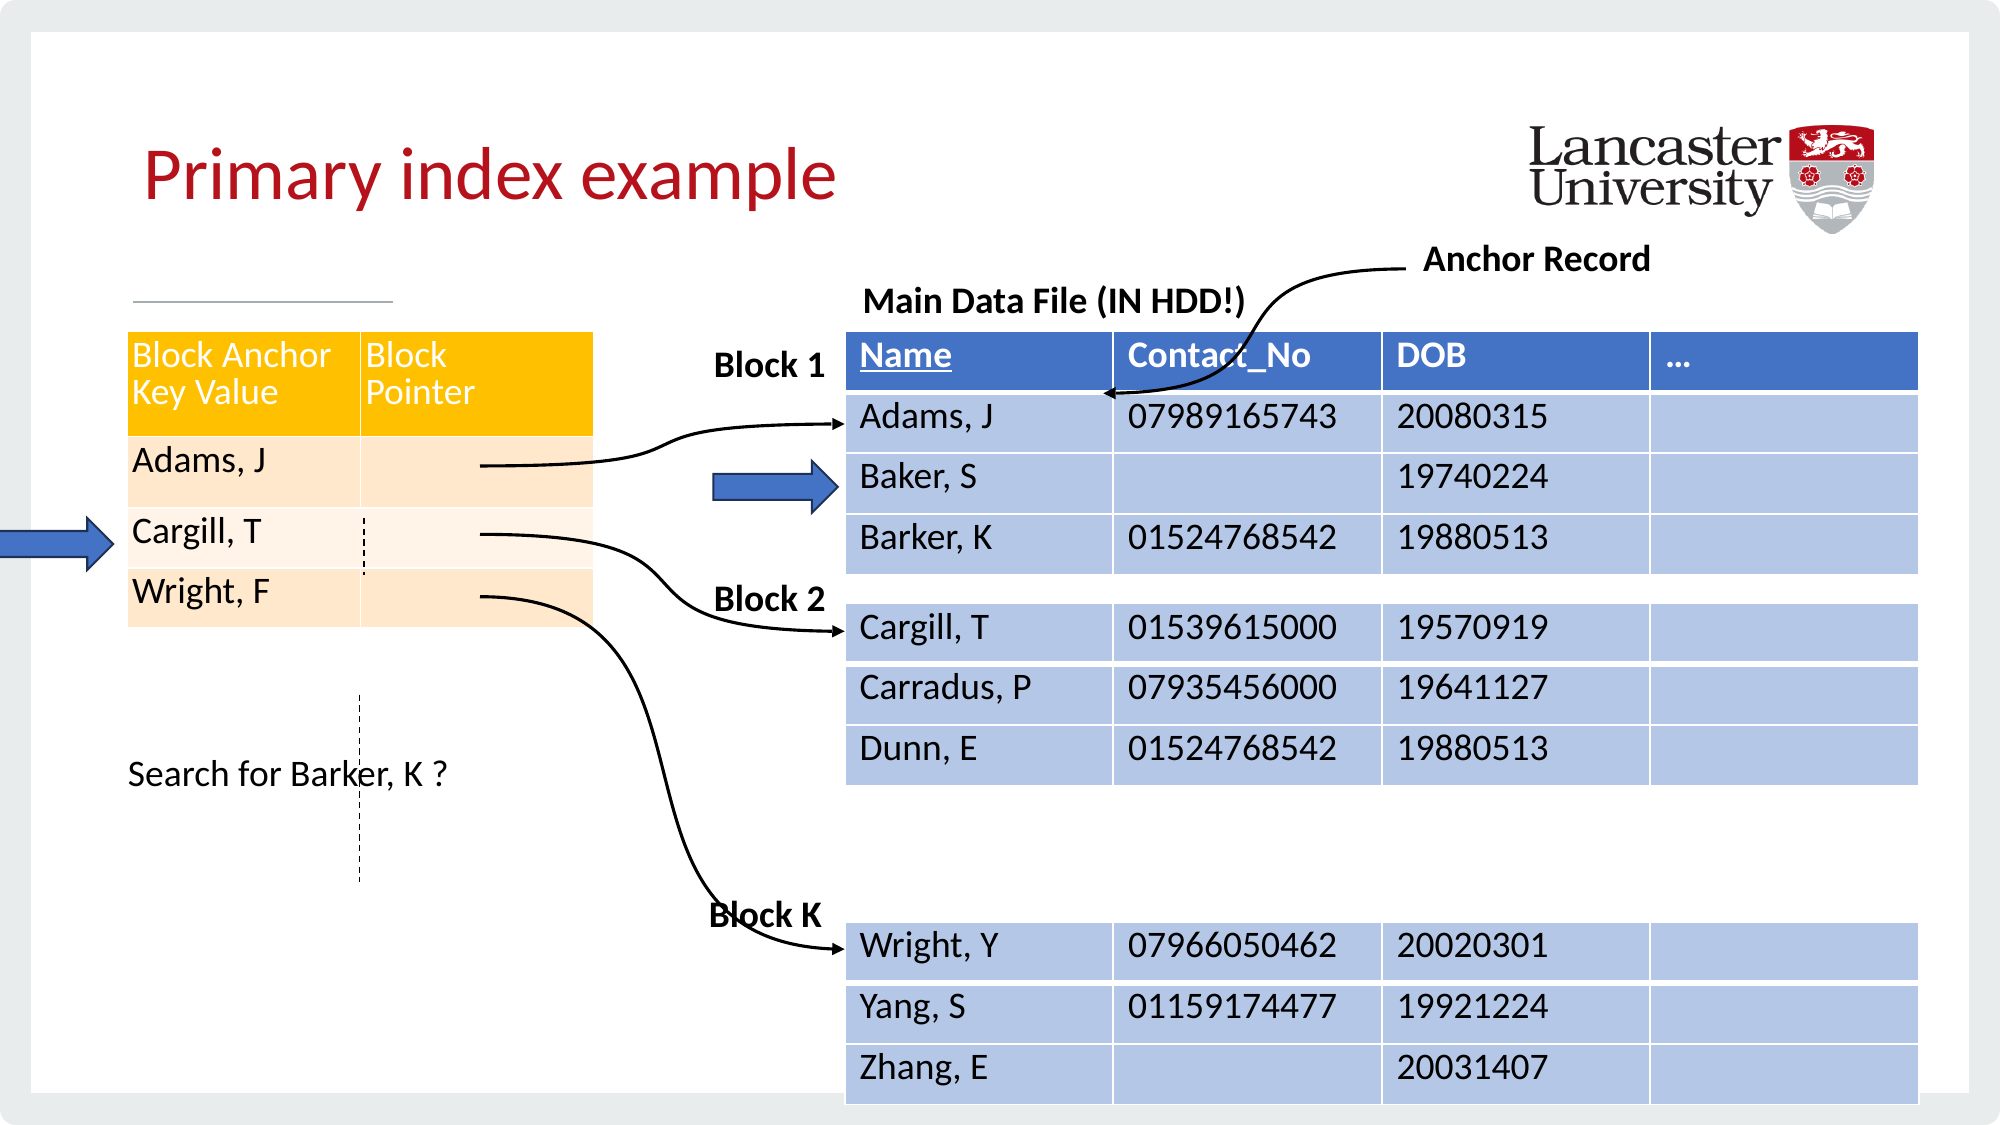

# Primary index example
Anchor Record
Main Data File (IN HDD!)
| Block Anchor Key Value | Block Pointer |
| --- | --- |
| Adams, J |  |
| Cargill, T |  |
| Wright, F |  |
| Name | Contact\_No | DOB | … |
| --- | --- | --- | --- |
| Adams, J | 07989165743 | 20080315 |  |
| Baker, S |  | 19740224 |  |
| Barker, K | 01524768542 | 19880513 |  |
Block 1

Block 2
| Cargill, T | 01539615000 | 19570919 |  |
| --- | --- | --- | --- |
| Carradus, P | 07935456000 | 19641127 |  |
| Dunn, E | 01524768542 | 19880513 |  |
Search for Barker, K ?
Block K
| Wright, Y | 07966050462 | 20020301 |  |
| --- | --- | --- | --- |
| Yang, S | 01159174477 | 19921224 |  |
| Zhang, E |  | 20031407 |  |
128